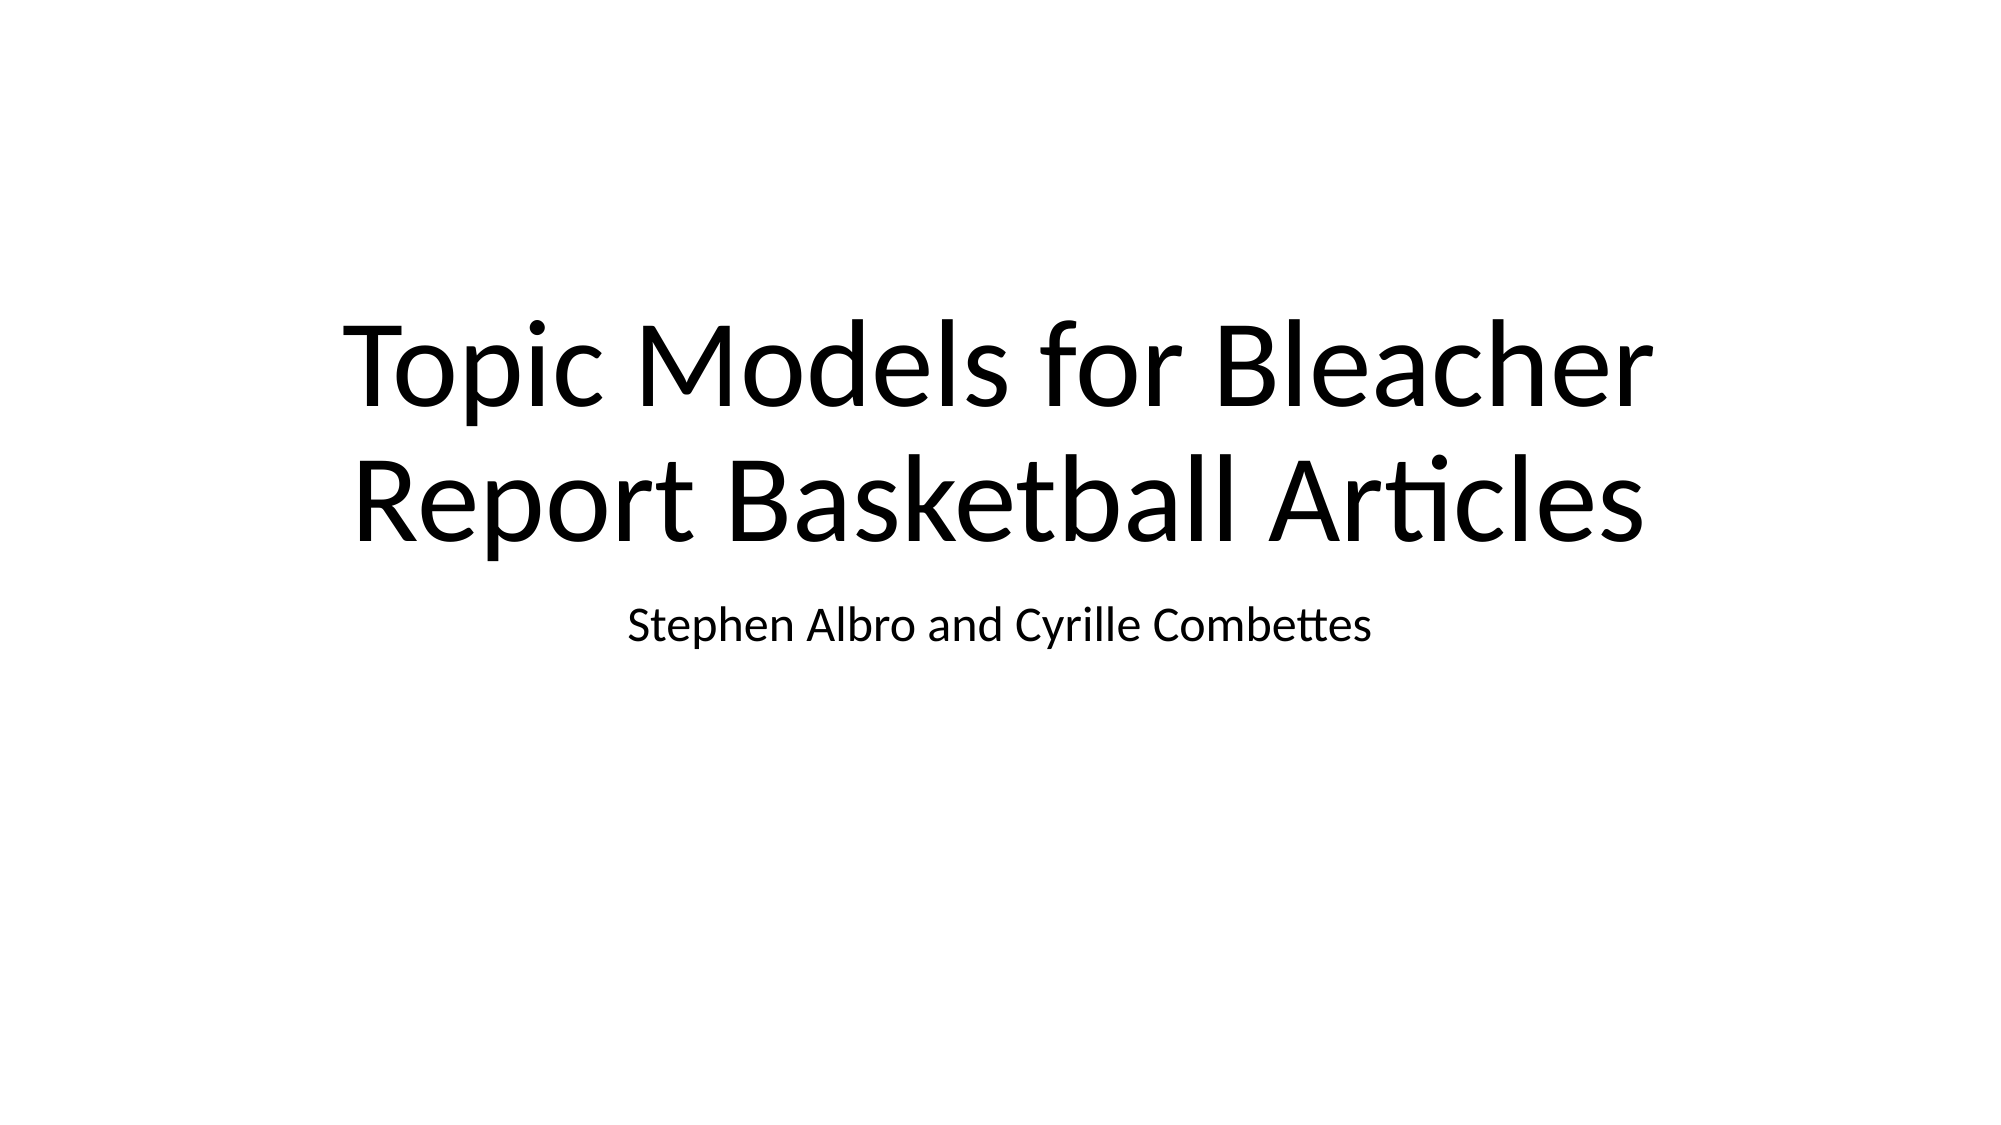

# Topic Models for Bleacher Report Basketball Articles
Stephen Albro and Cyrille Combettes